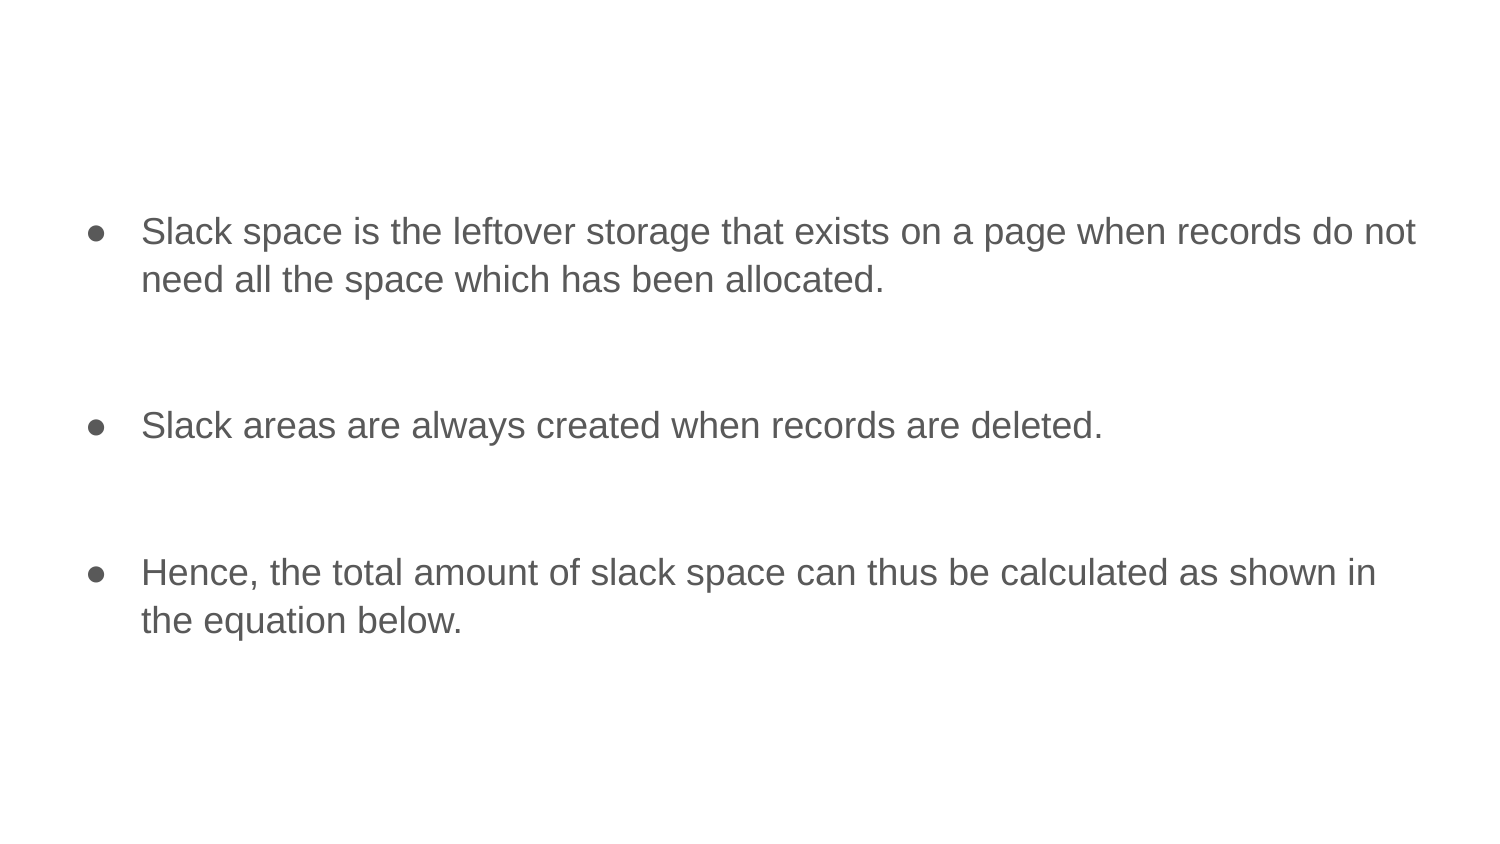

#
Slack space is the leftover storage that exists on a page when records do not need all the space which has been allocated.

Slack areas are always created when records are deleted.

Hence, the total amount of slack space can thus be calculated as shown in the equation below.